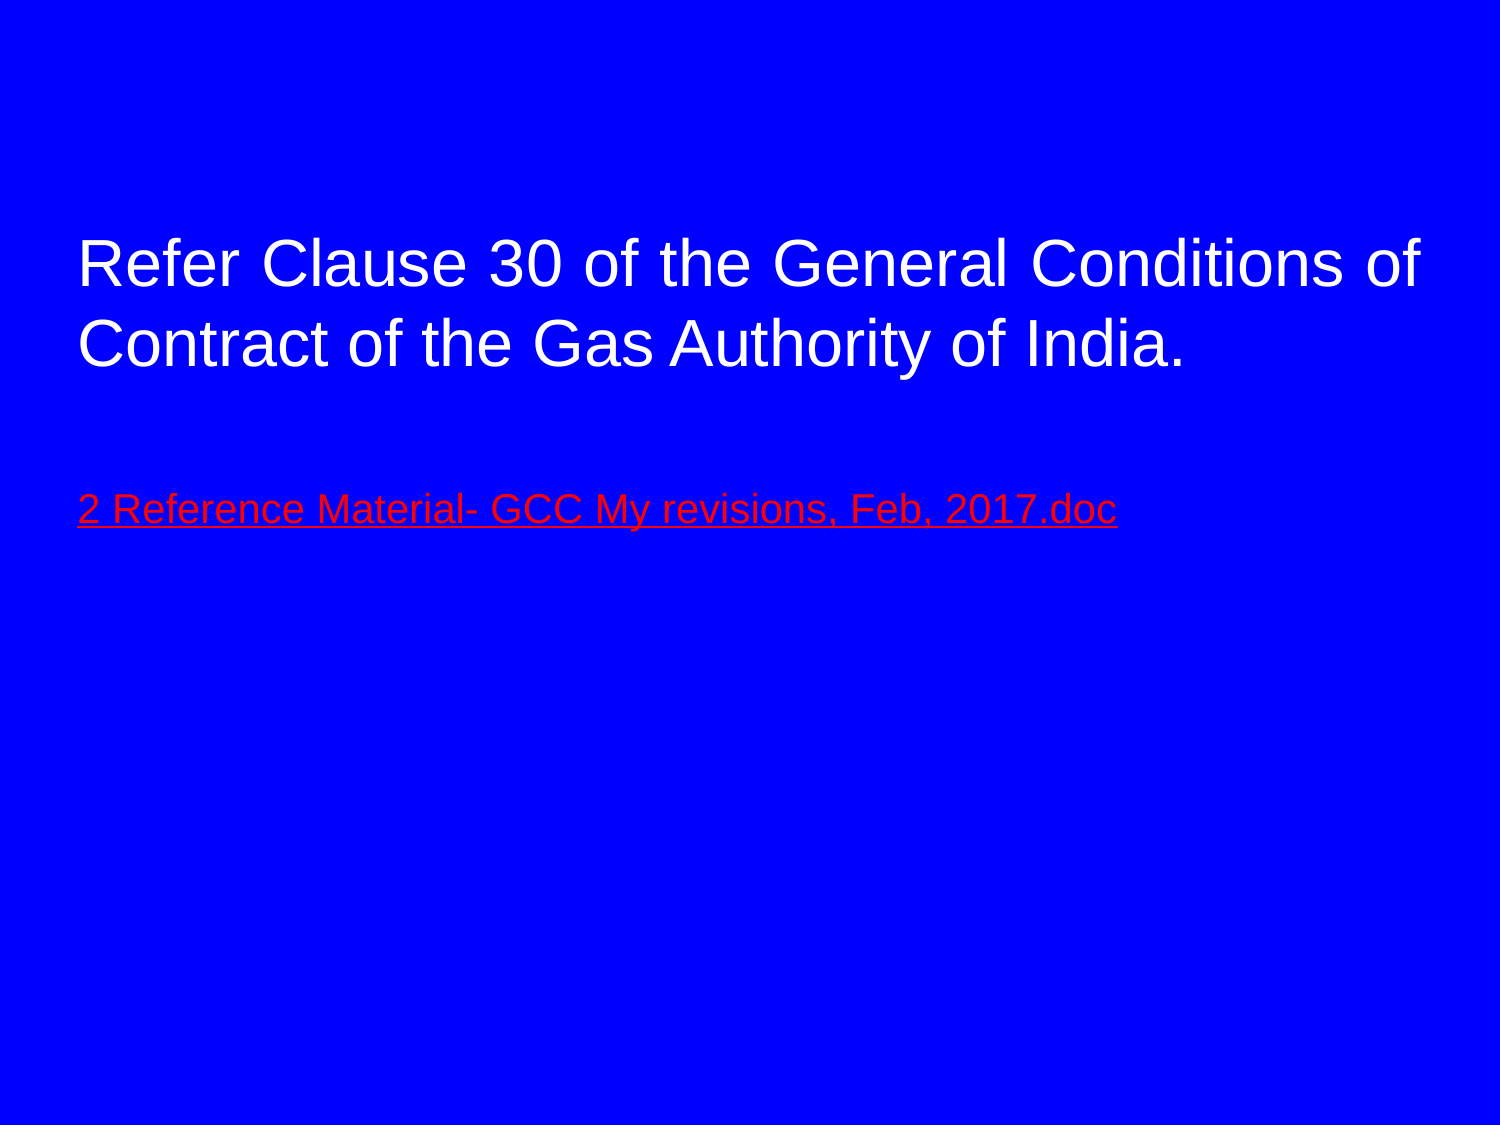

#
Refer Clause 30 of the General Conditions of Contract of the Gas Authority of India.

2 Reference Material- GCC My revisions, Feb, 2017.doc